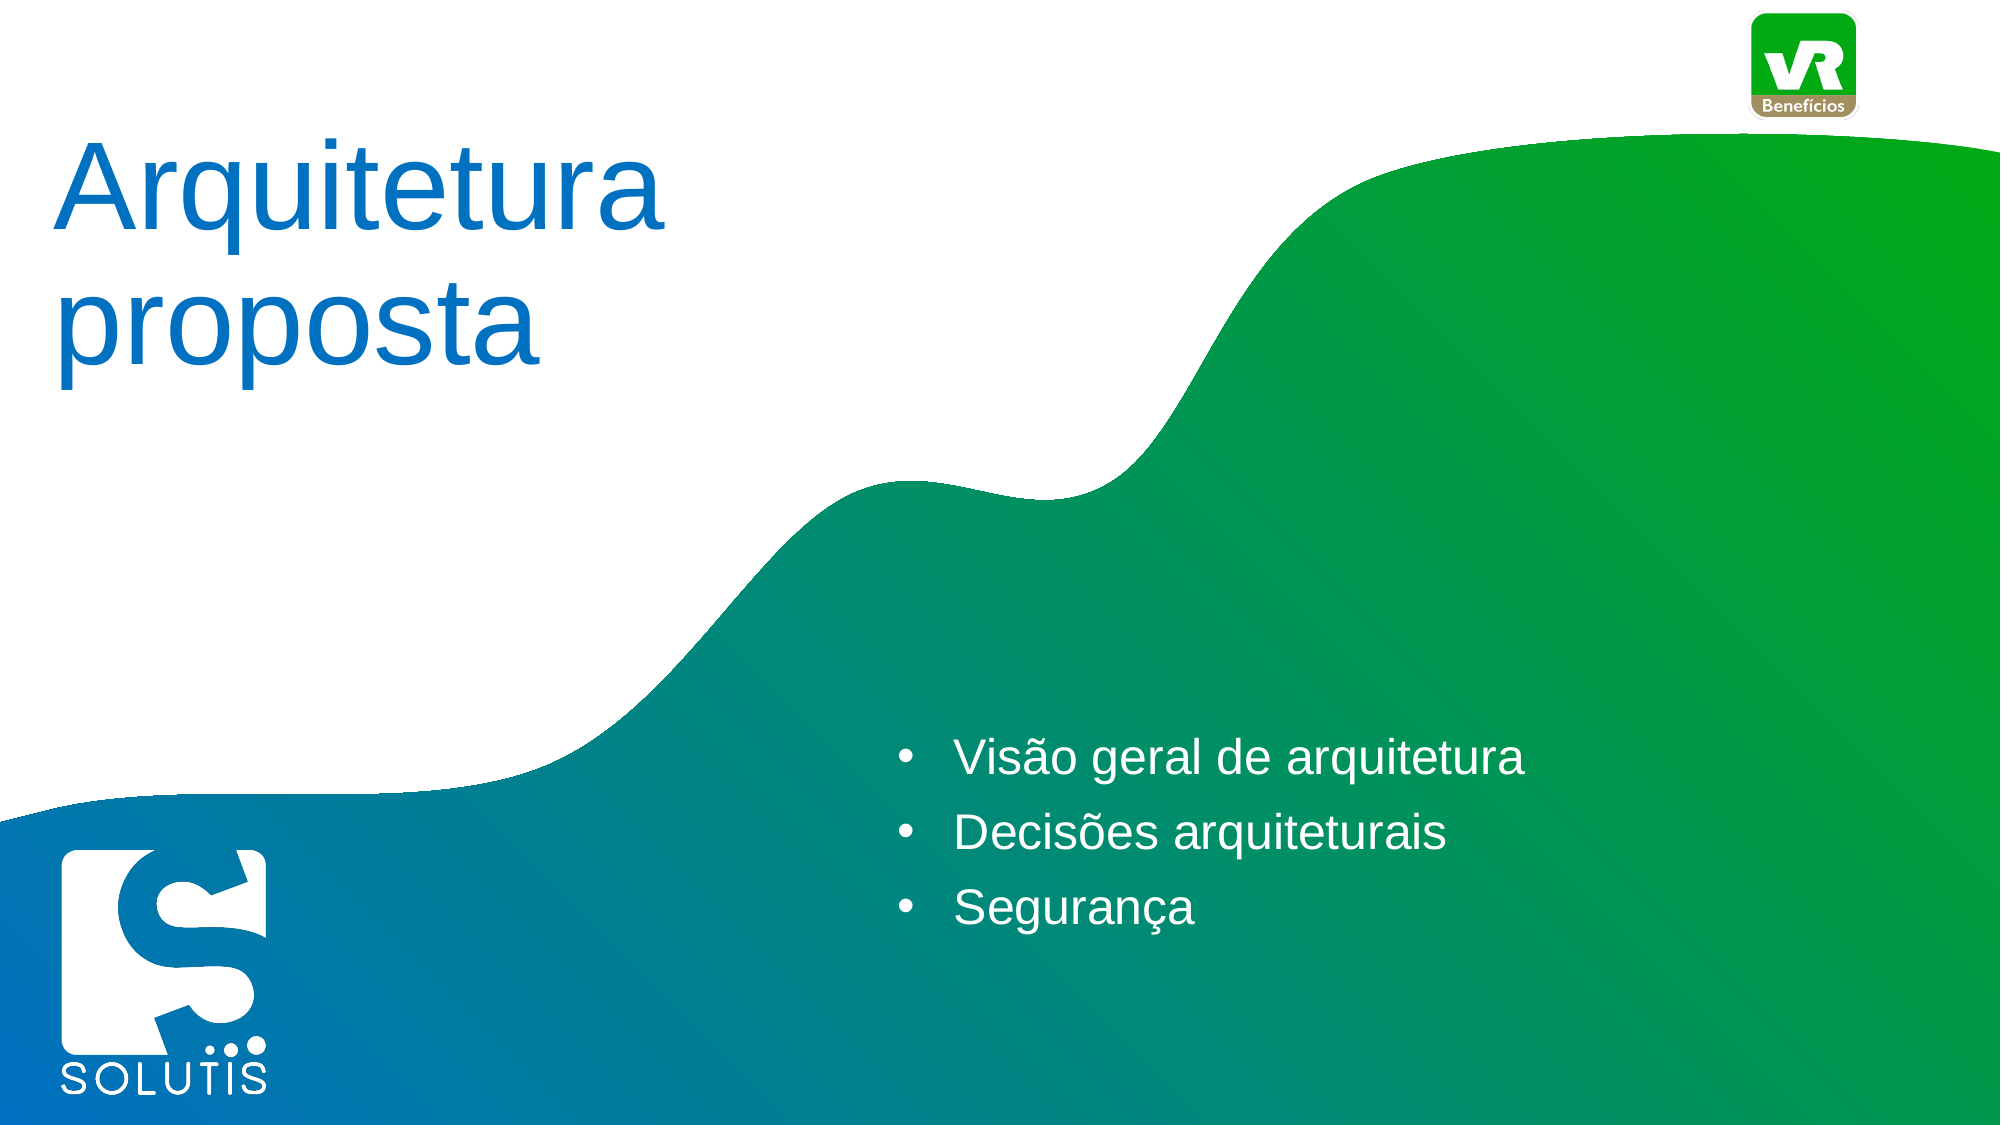

# Arquitetura proposta
Visão geral de arquitetura
Decisões arquiteturais
Segurança